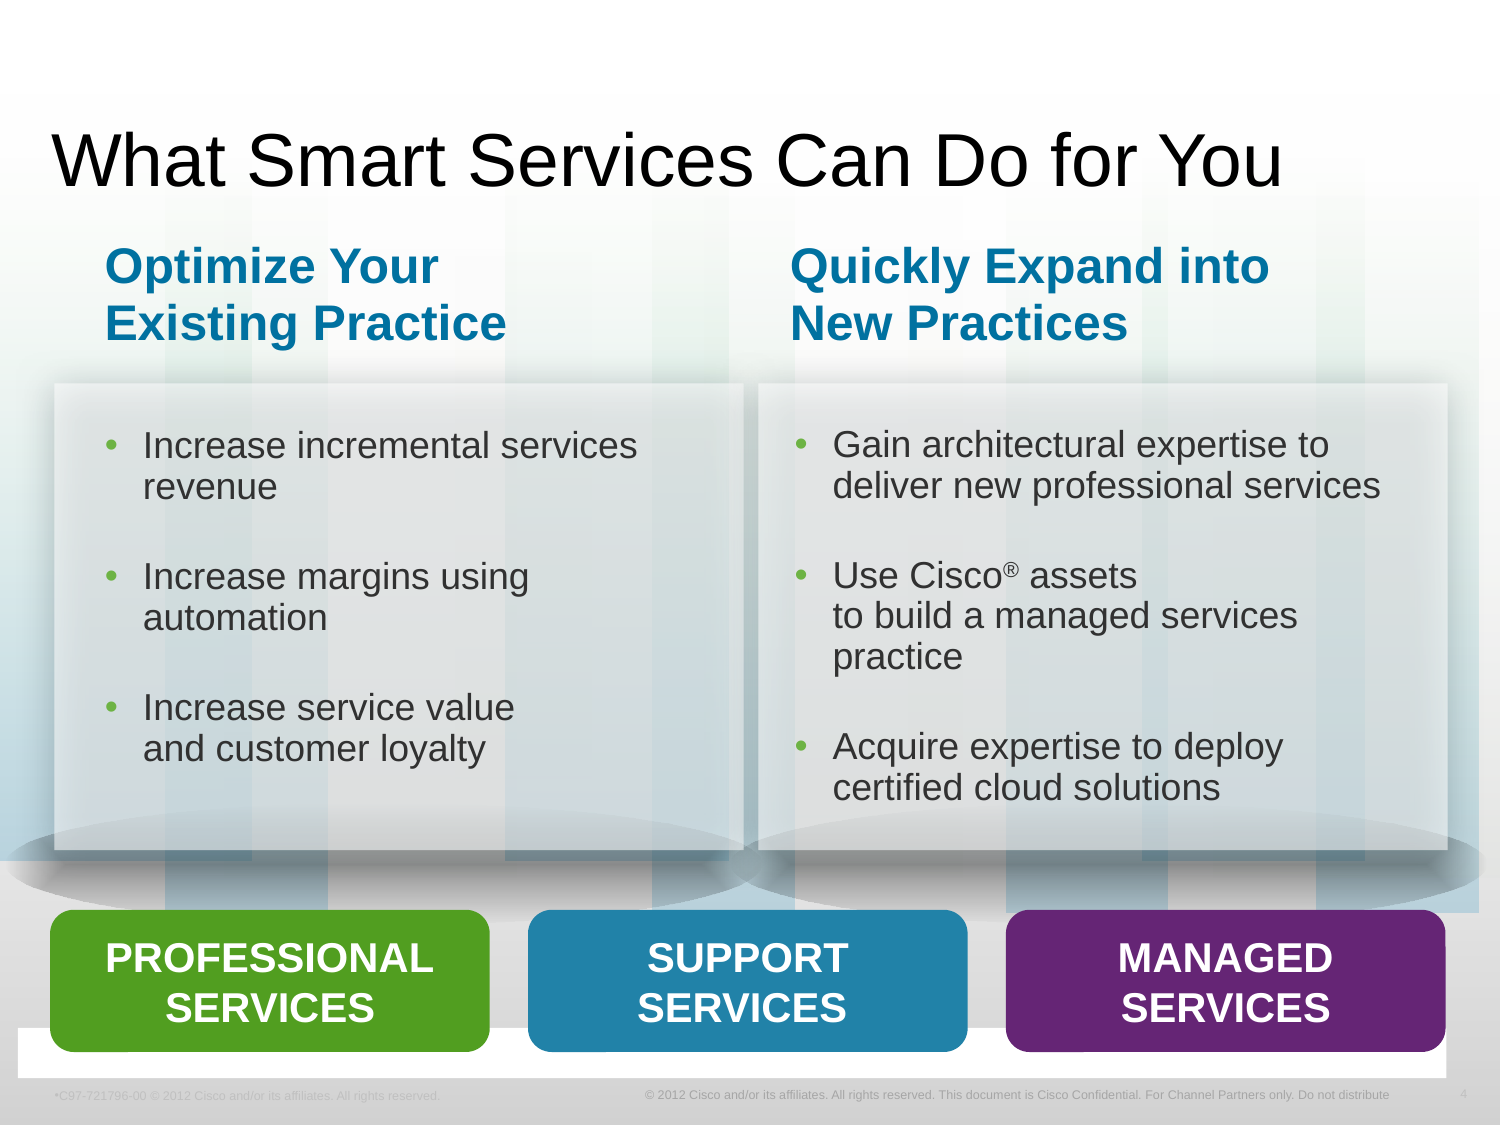

# What Smart Services Can Do for You

Gain architectural expertise to deliver new professional services
Use Cisco® assets
to build a managed services practice
Acquire expertise to deploy certified cloud solutions
Optimize Your
Existing Practice
Quickly Expand into
New Practices

Increase incremental services revenue
Increase margins using automation
Increase service value
and customer loyalty

PROFESSIONAL
SERVICES

SUPPORT
SERVICES

MANAGED
SERVICES